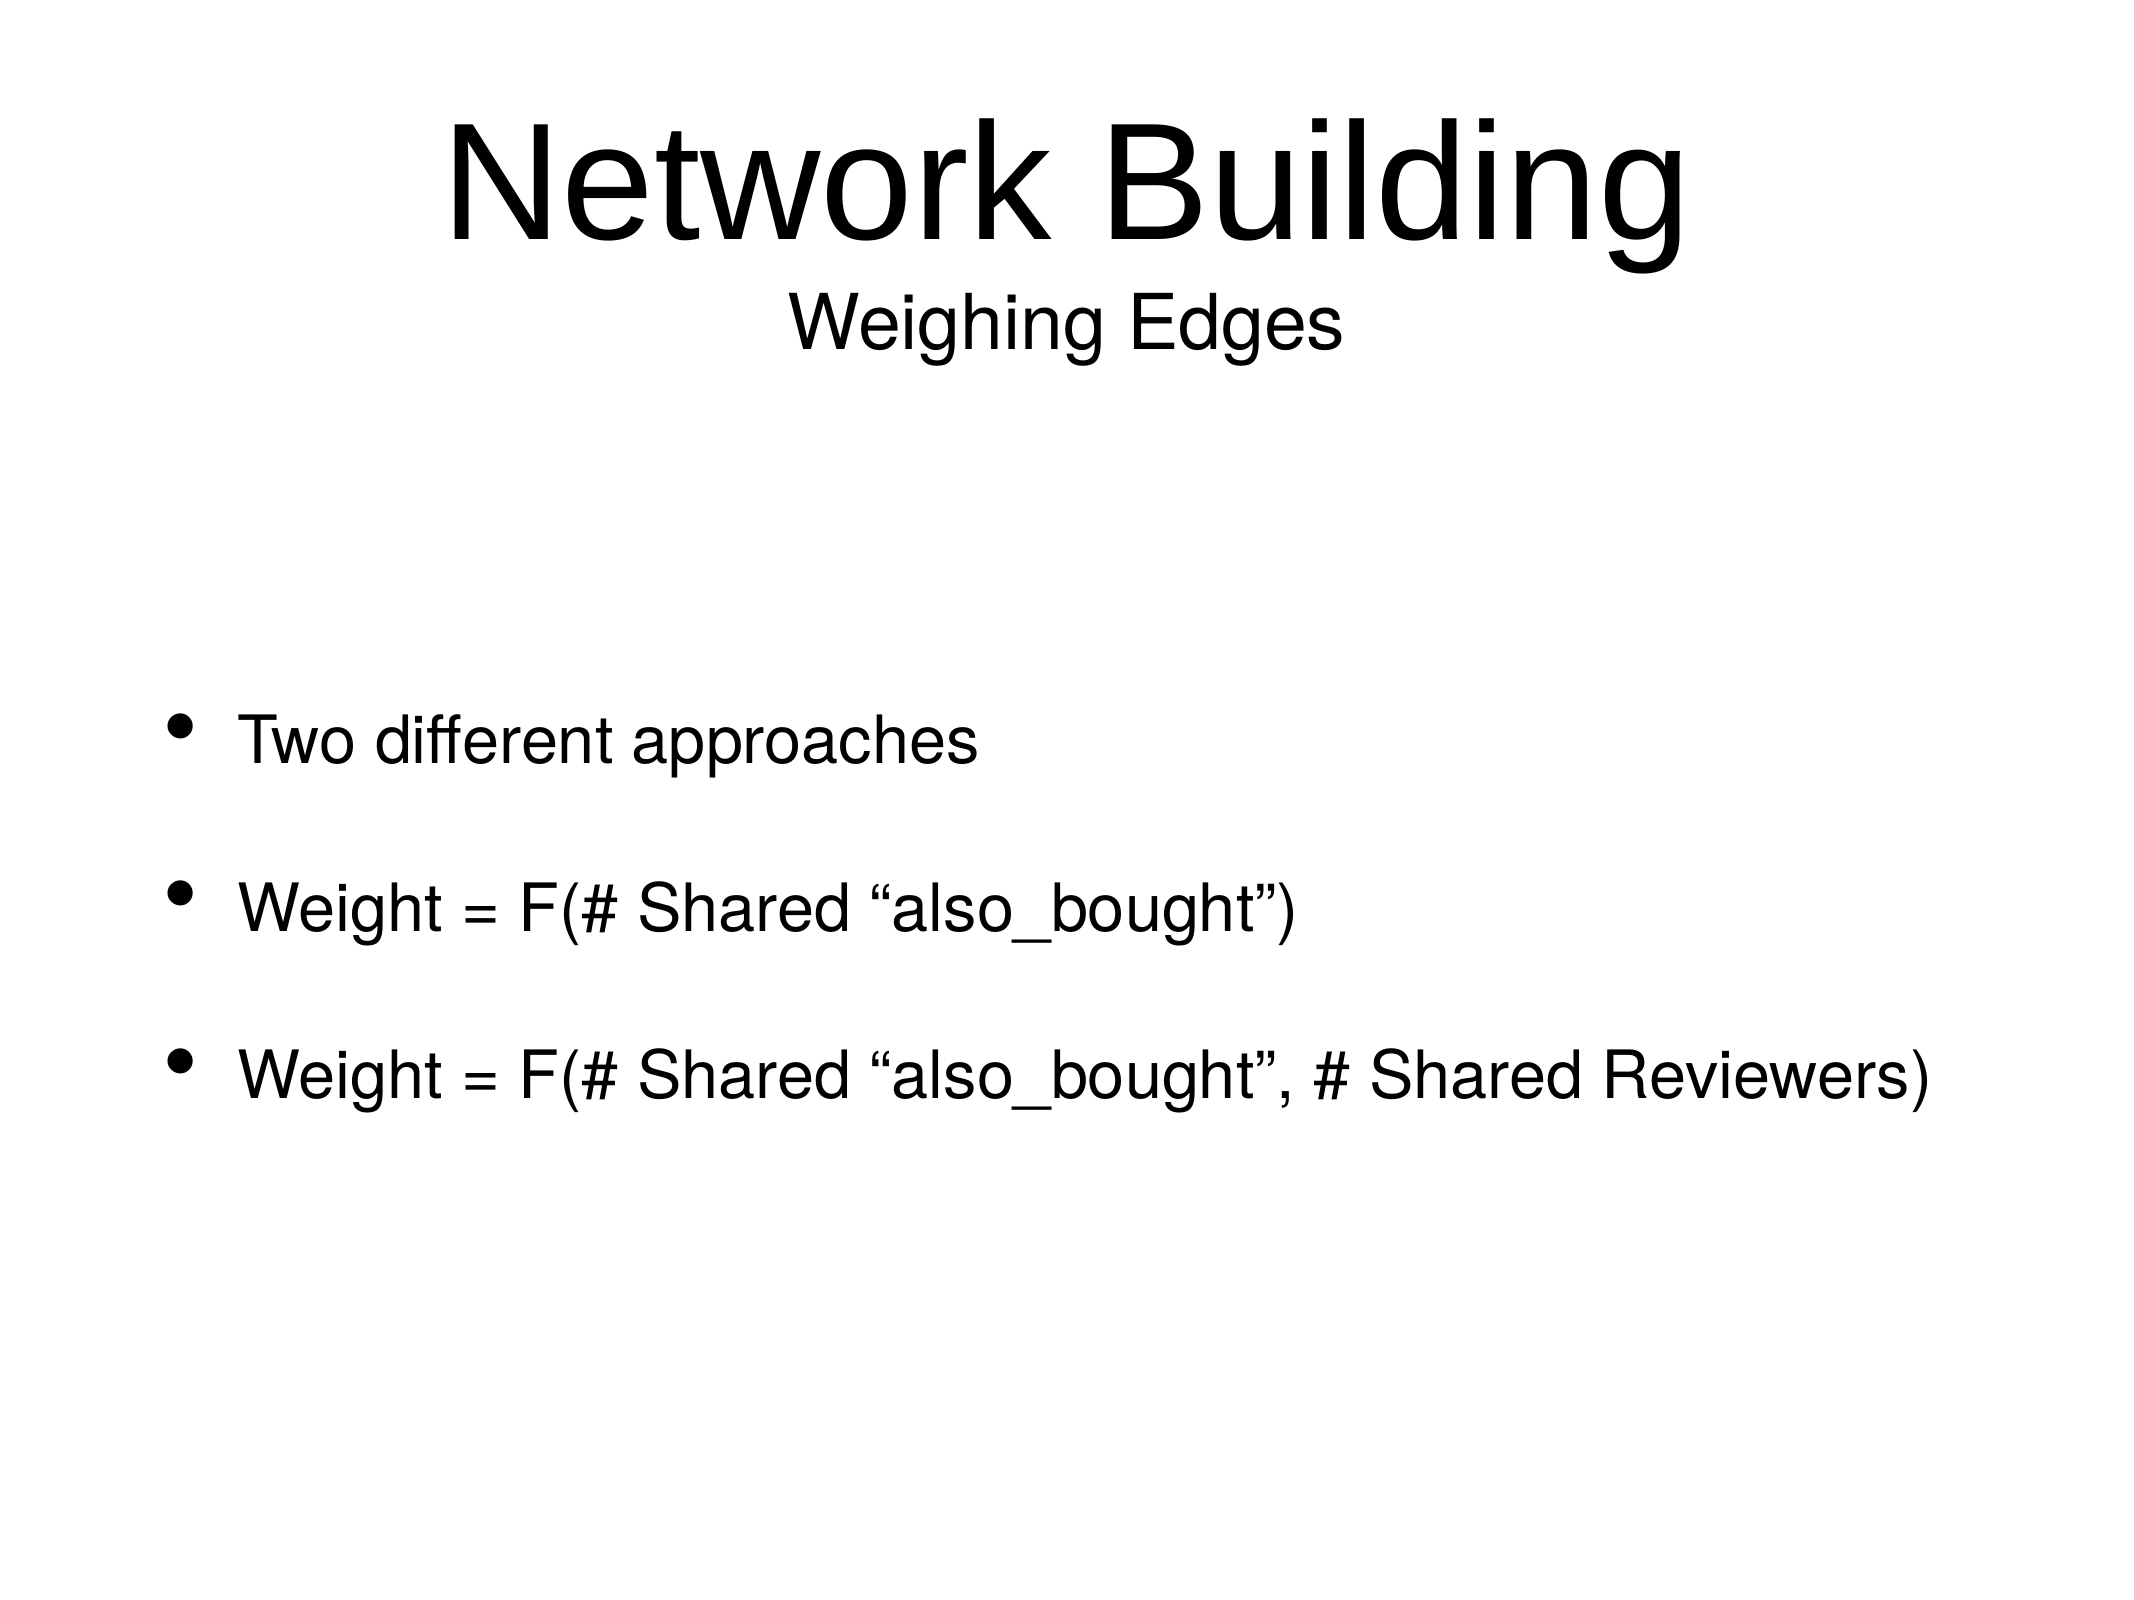

# Network Building
Weighing Edges
Two different approaches
Weight = F(# Shared “also_bought”)
Weight = F(# Shared “also_bought”, # Shared Reviewers)